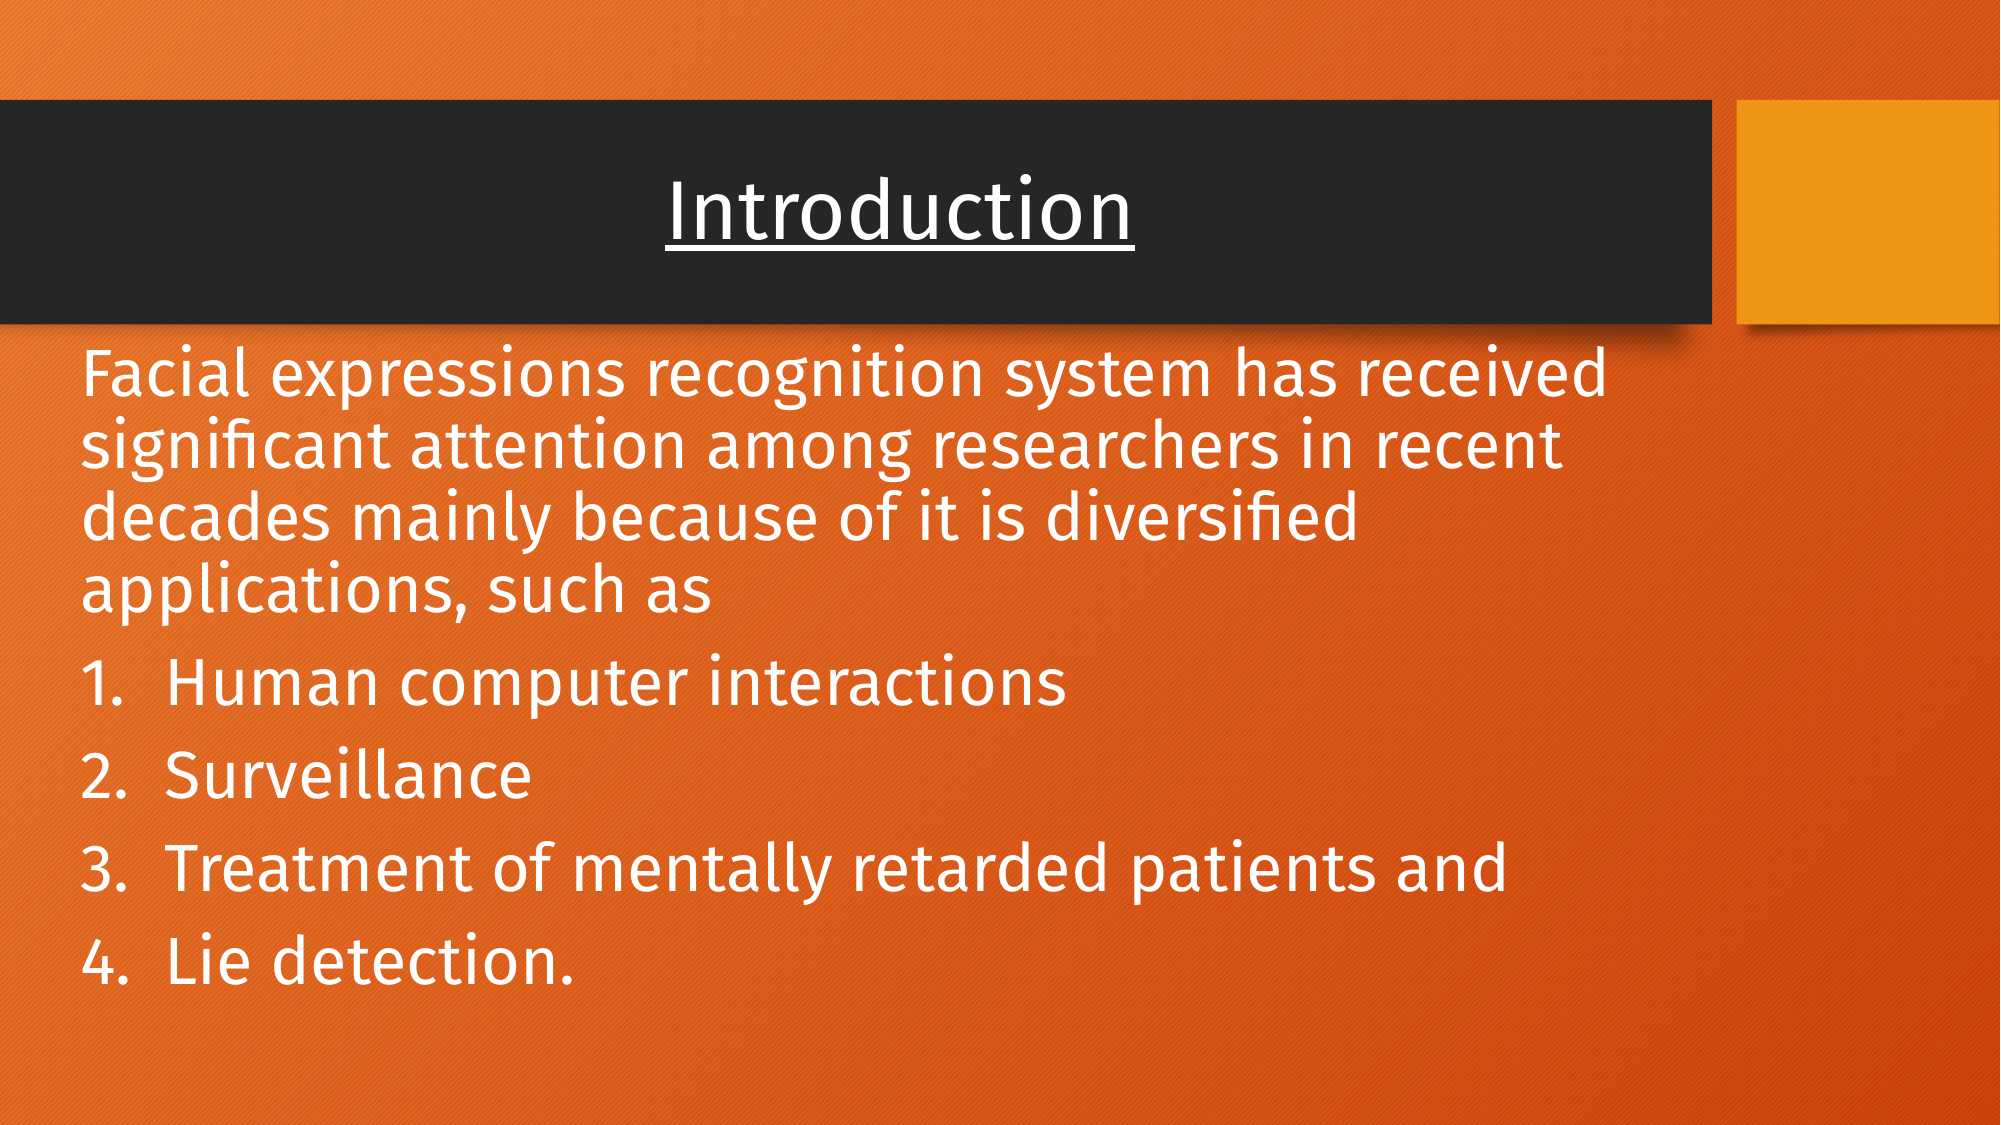

# Introduction
Facial expressions recognition system has received significant attention among researchers in recent decades mainly because of it is diversified applications, such as
Human computer interactions
Surveillance
Treatment of mentally retarded patients and
Lie detection.